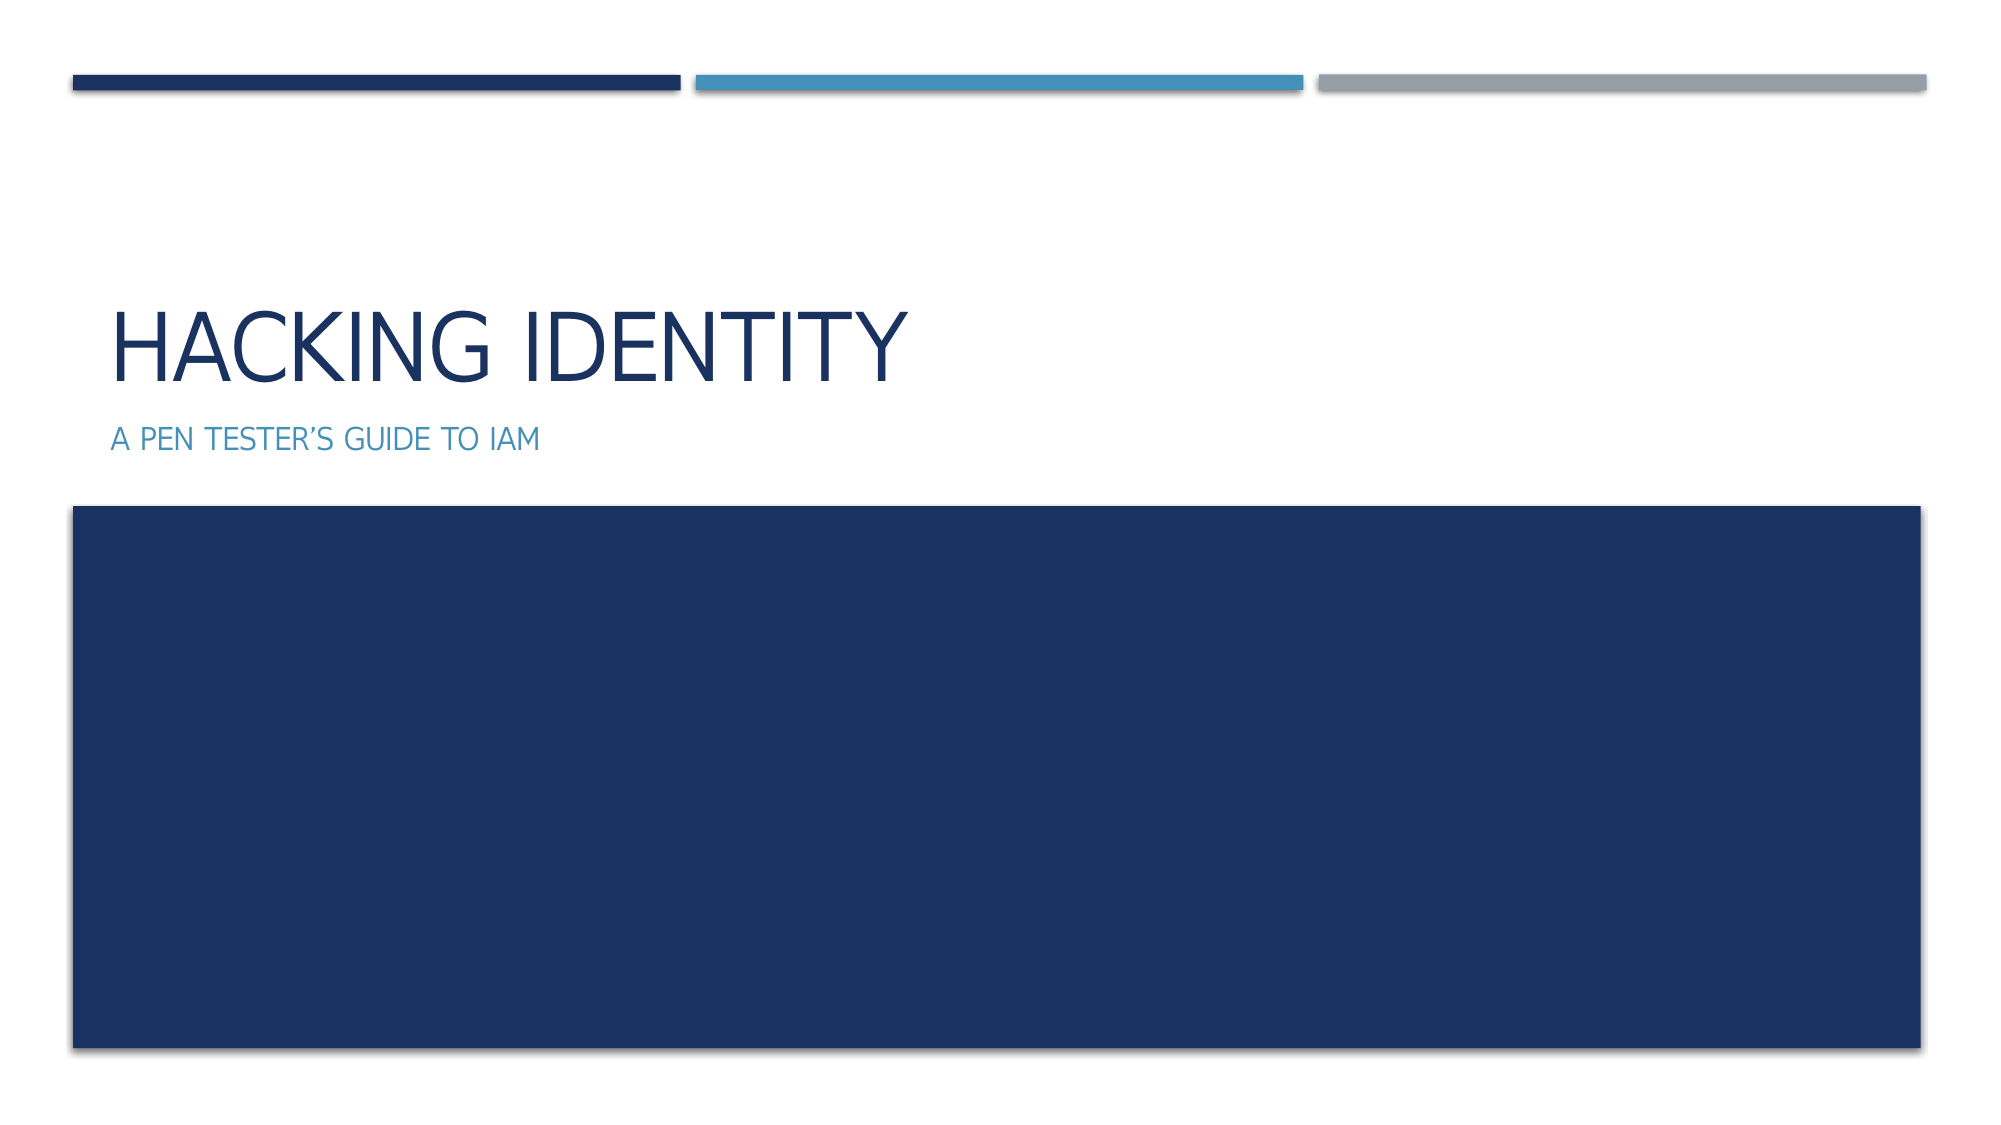

# Hacking Identity
A Pen Tester’s Guide to IAM